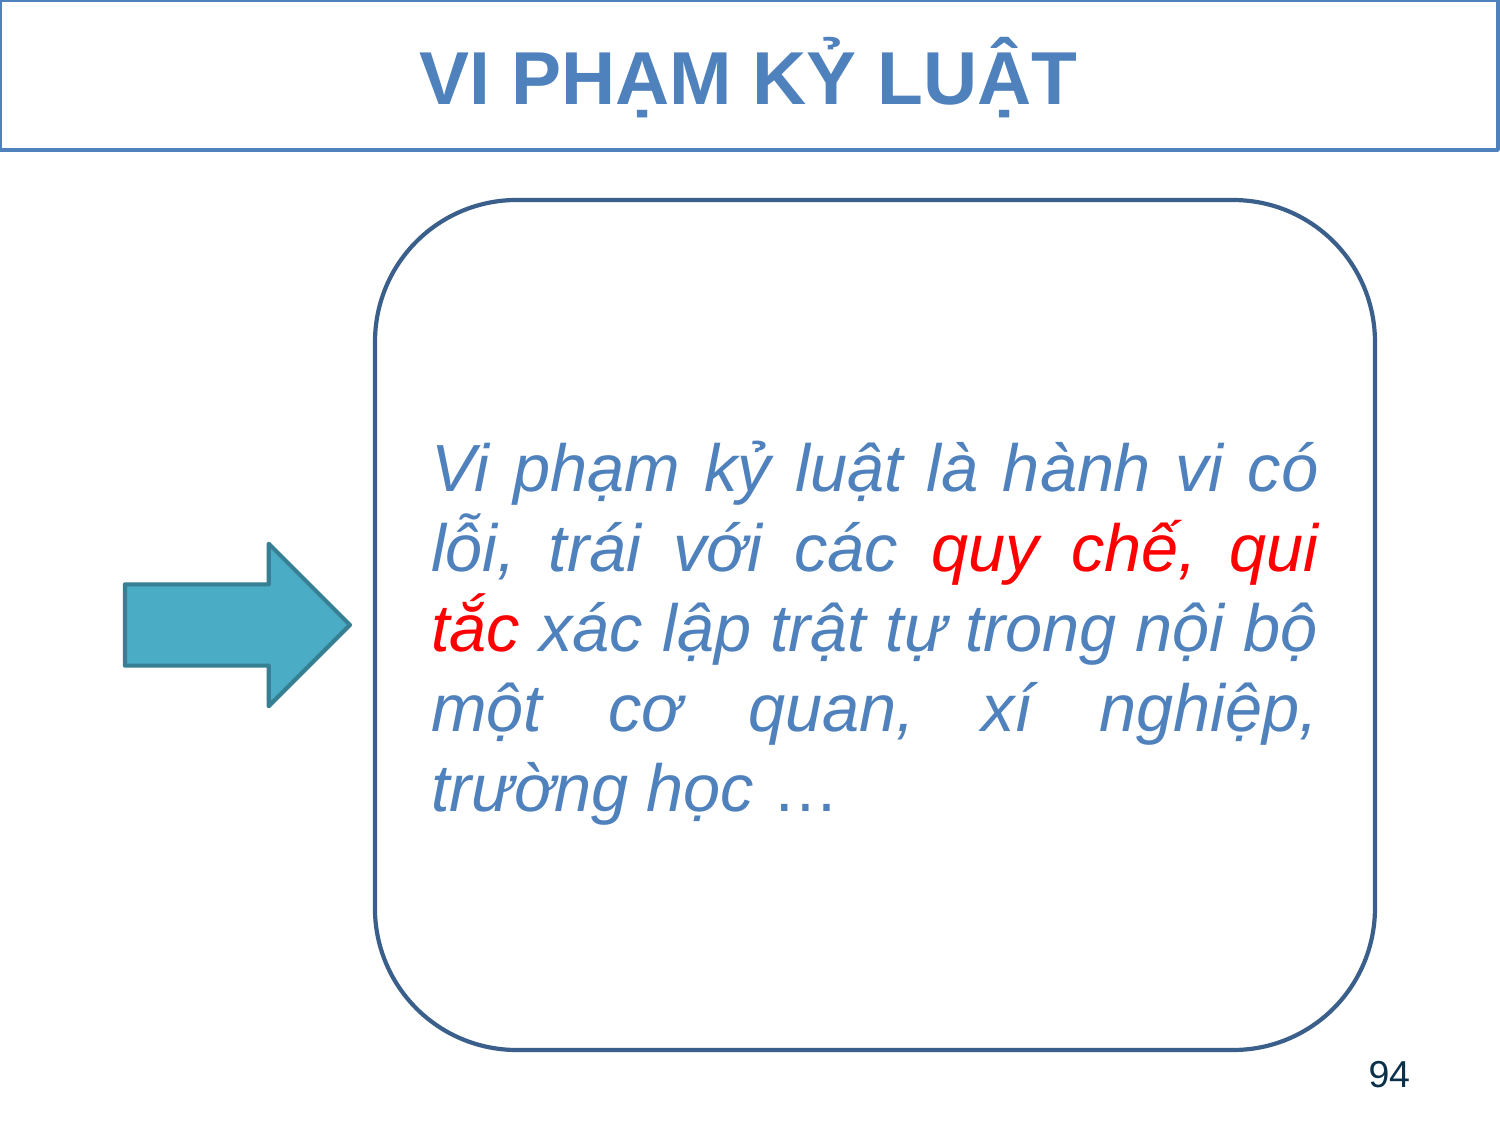

VI PHẠM KỶ LUẬT
Vi phạm kỷ luật là hành vi có lỗi, trái với các quy chế, qui tắc xác lập trật tự trong nội bộ một cơ quan, xí nghiệp, trường học …

94